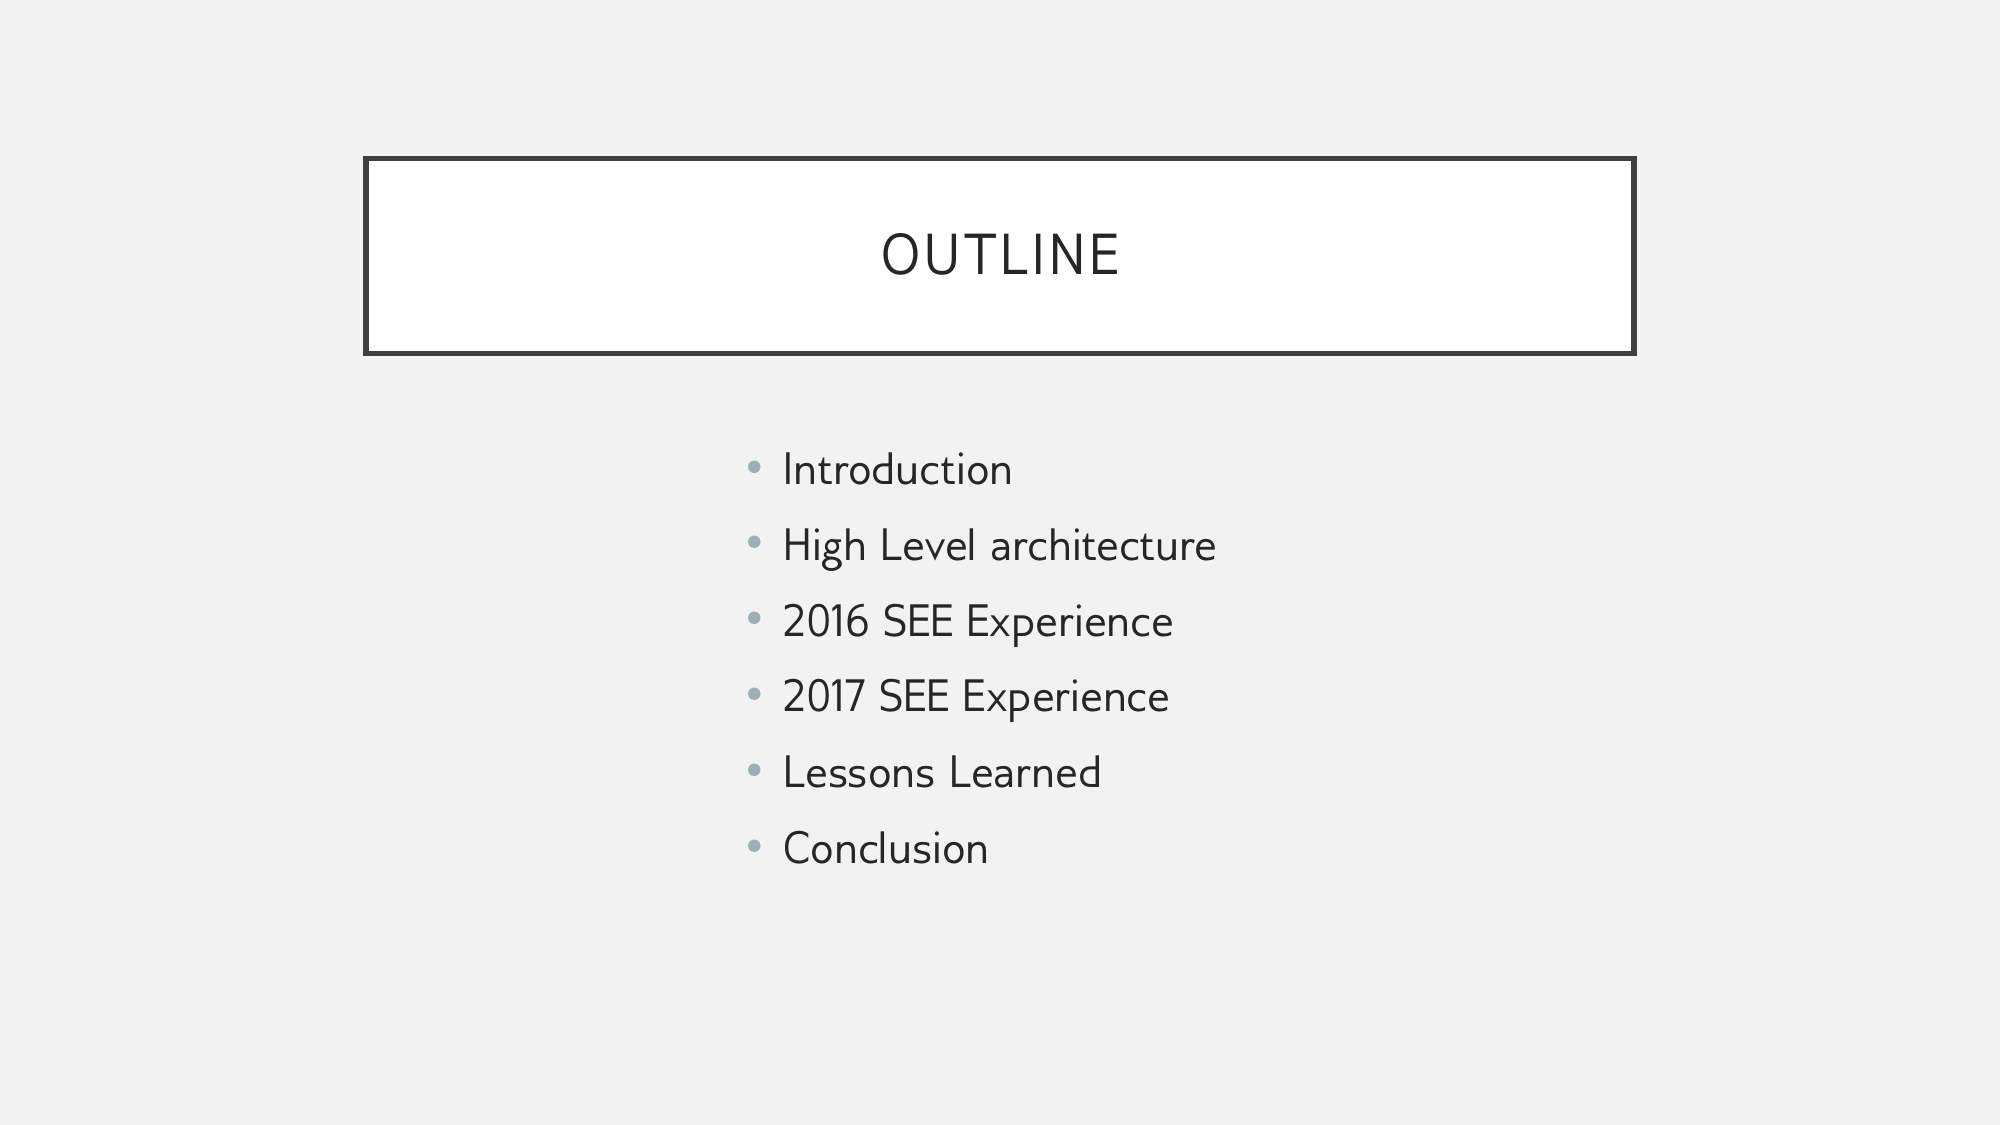

# Outline
Introduction
High Level architecture
2016 SEE Experience
2017 SEE Experience
Lessons Learned
Conclusion